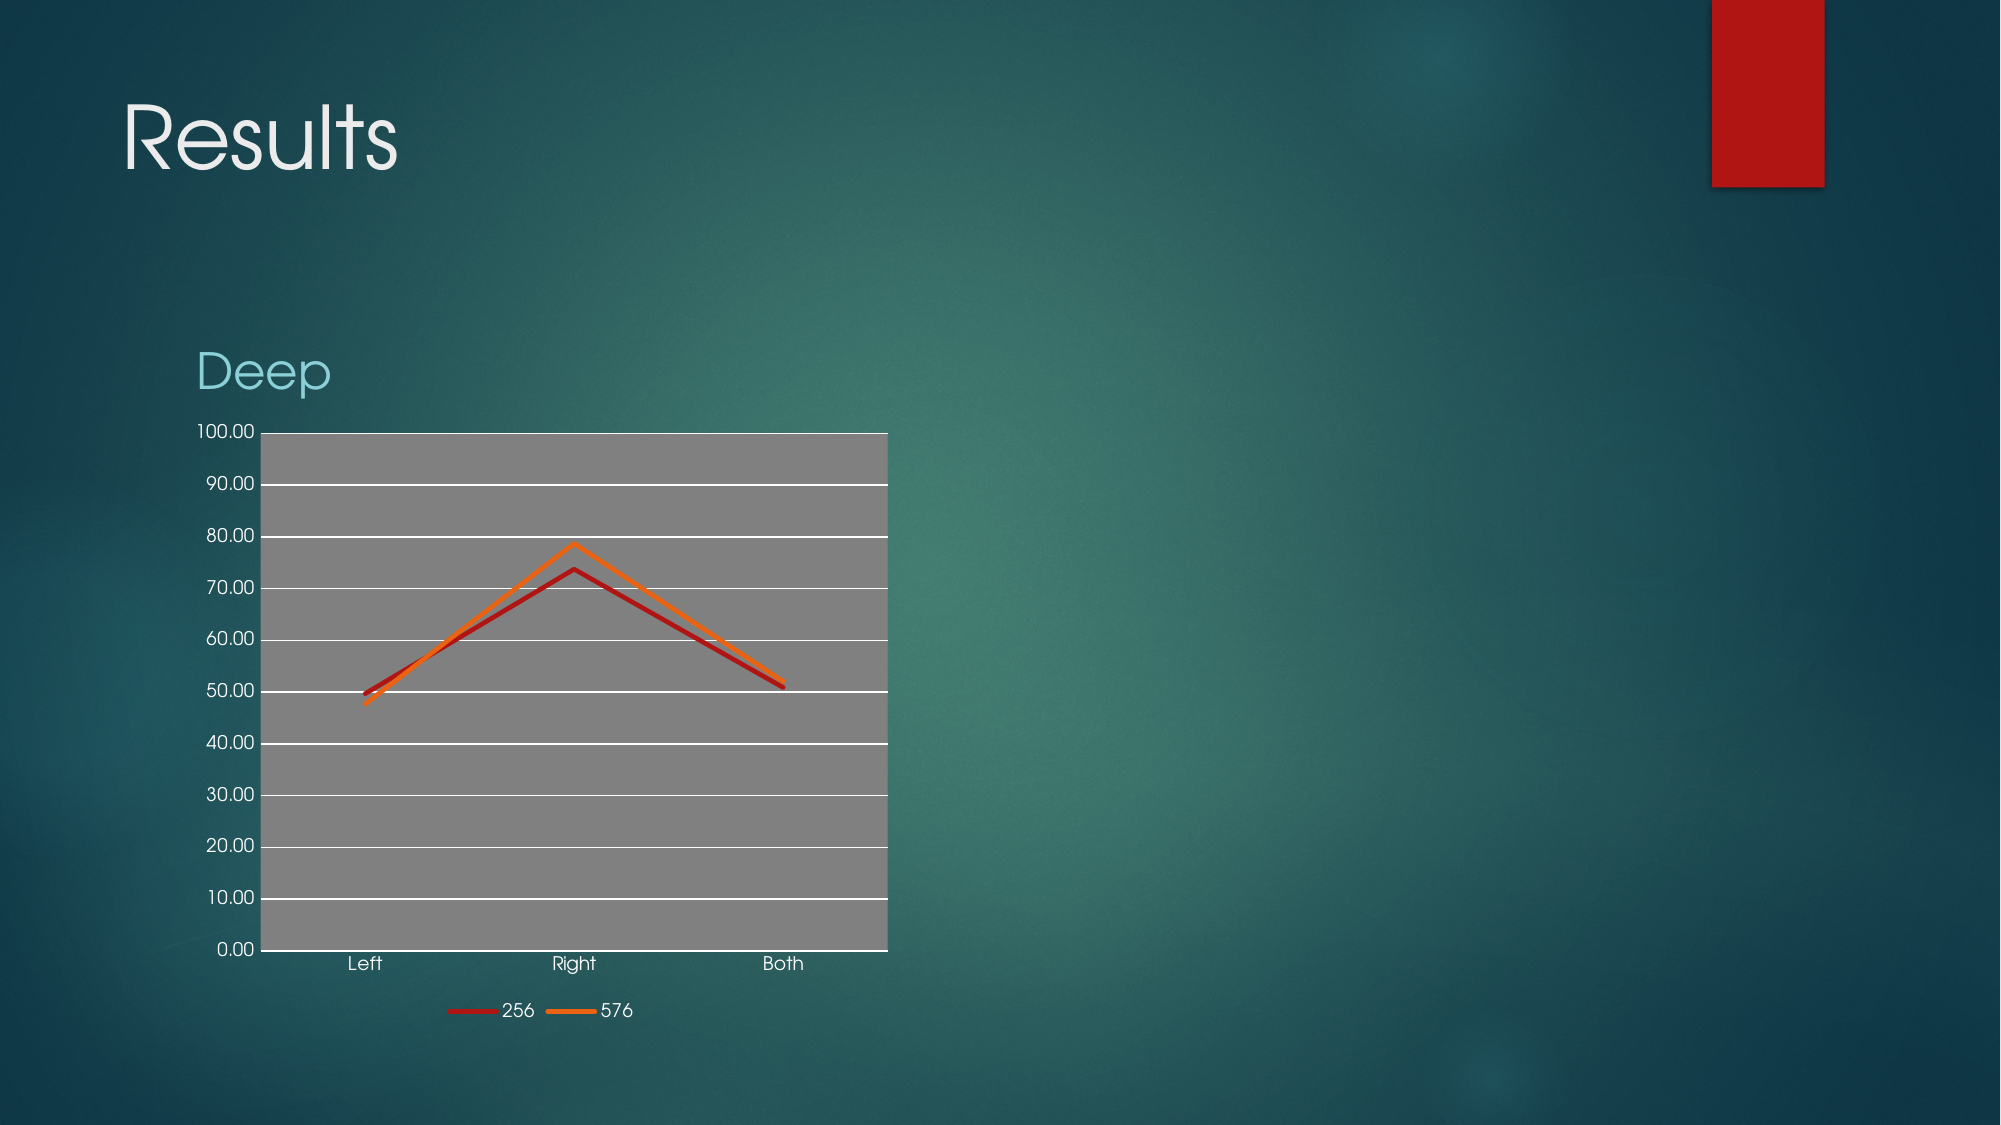

# Results
Deep

### Chart

| Category | 256 | 576 |
|---|---|---|
| Left | 49.7 | 47.7 |
| Right | 73.75 | 78.7 |
| Both | 50.9 | 52.07 |